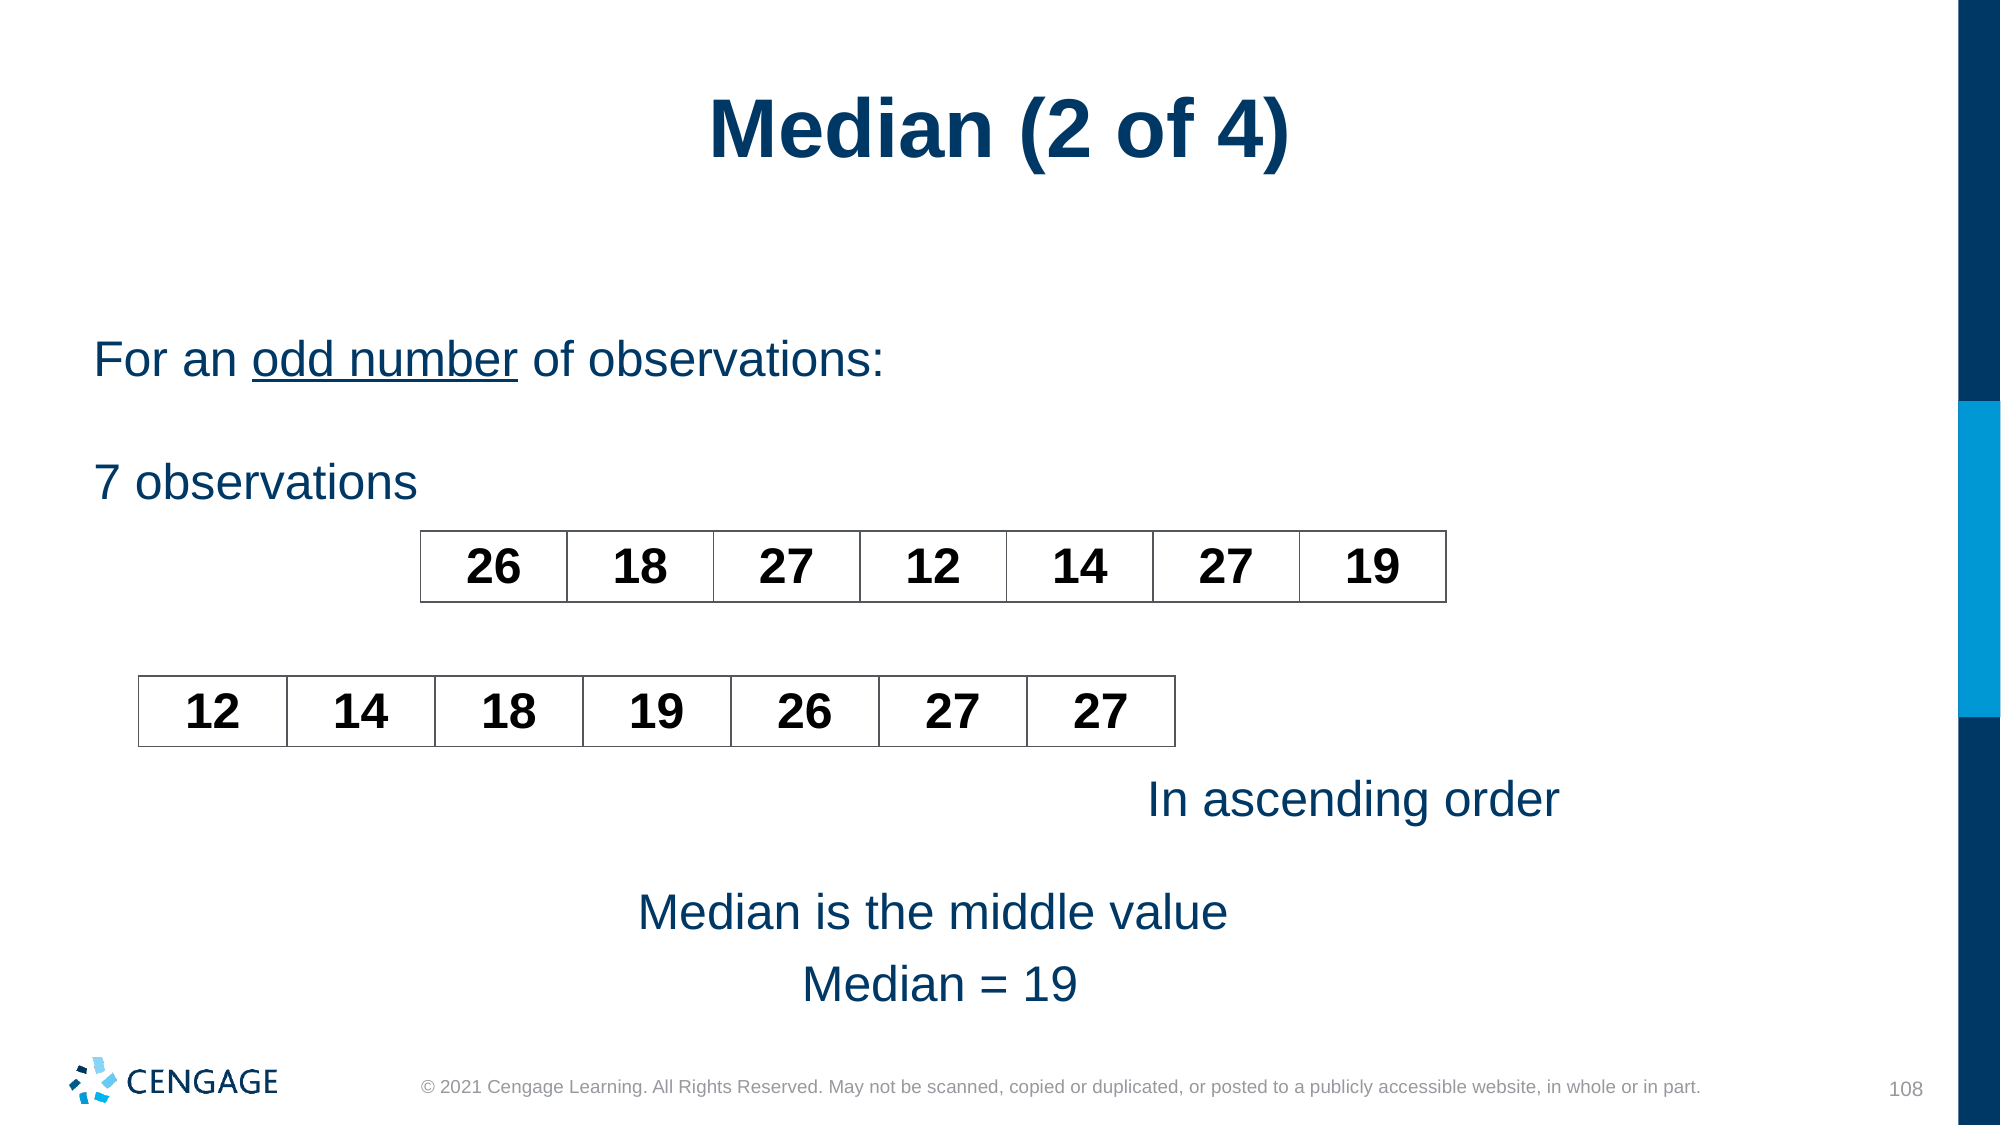

# Median (2 of 4)
For an odd number of observations:
7 observations
| 26 | 18 | 27 | 12 | 14 | 27 | 19 |
| --- | --- | --- | --- | --- | --- | --- |
| 12 | 14 | 18 | 19 | 26 | 27 | 27 |
| --- | --- | --- | --- | --- | --- | --- |
 In ascending order
Median is the middle value
 Median = 19